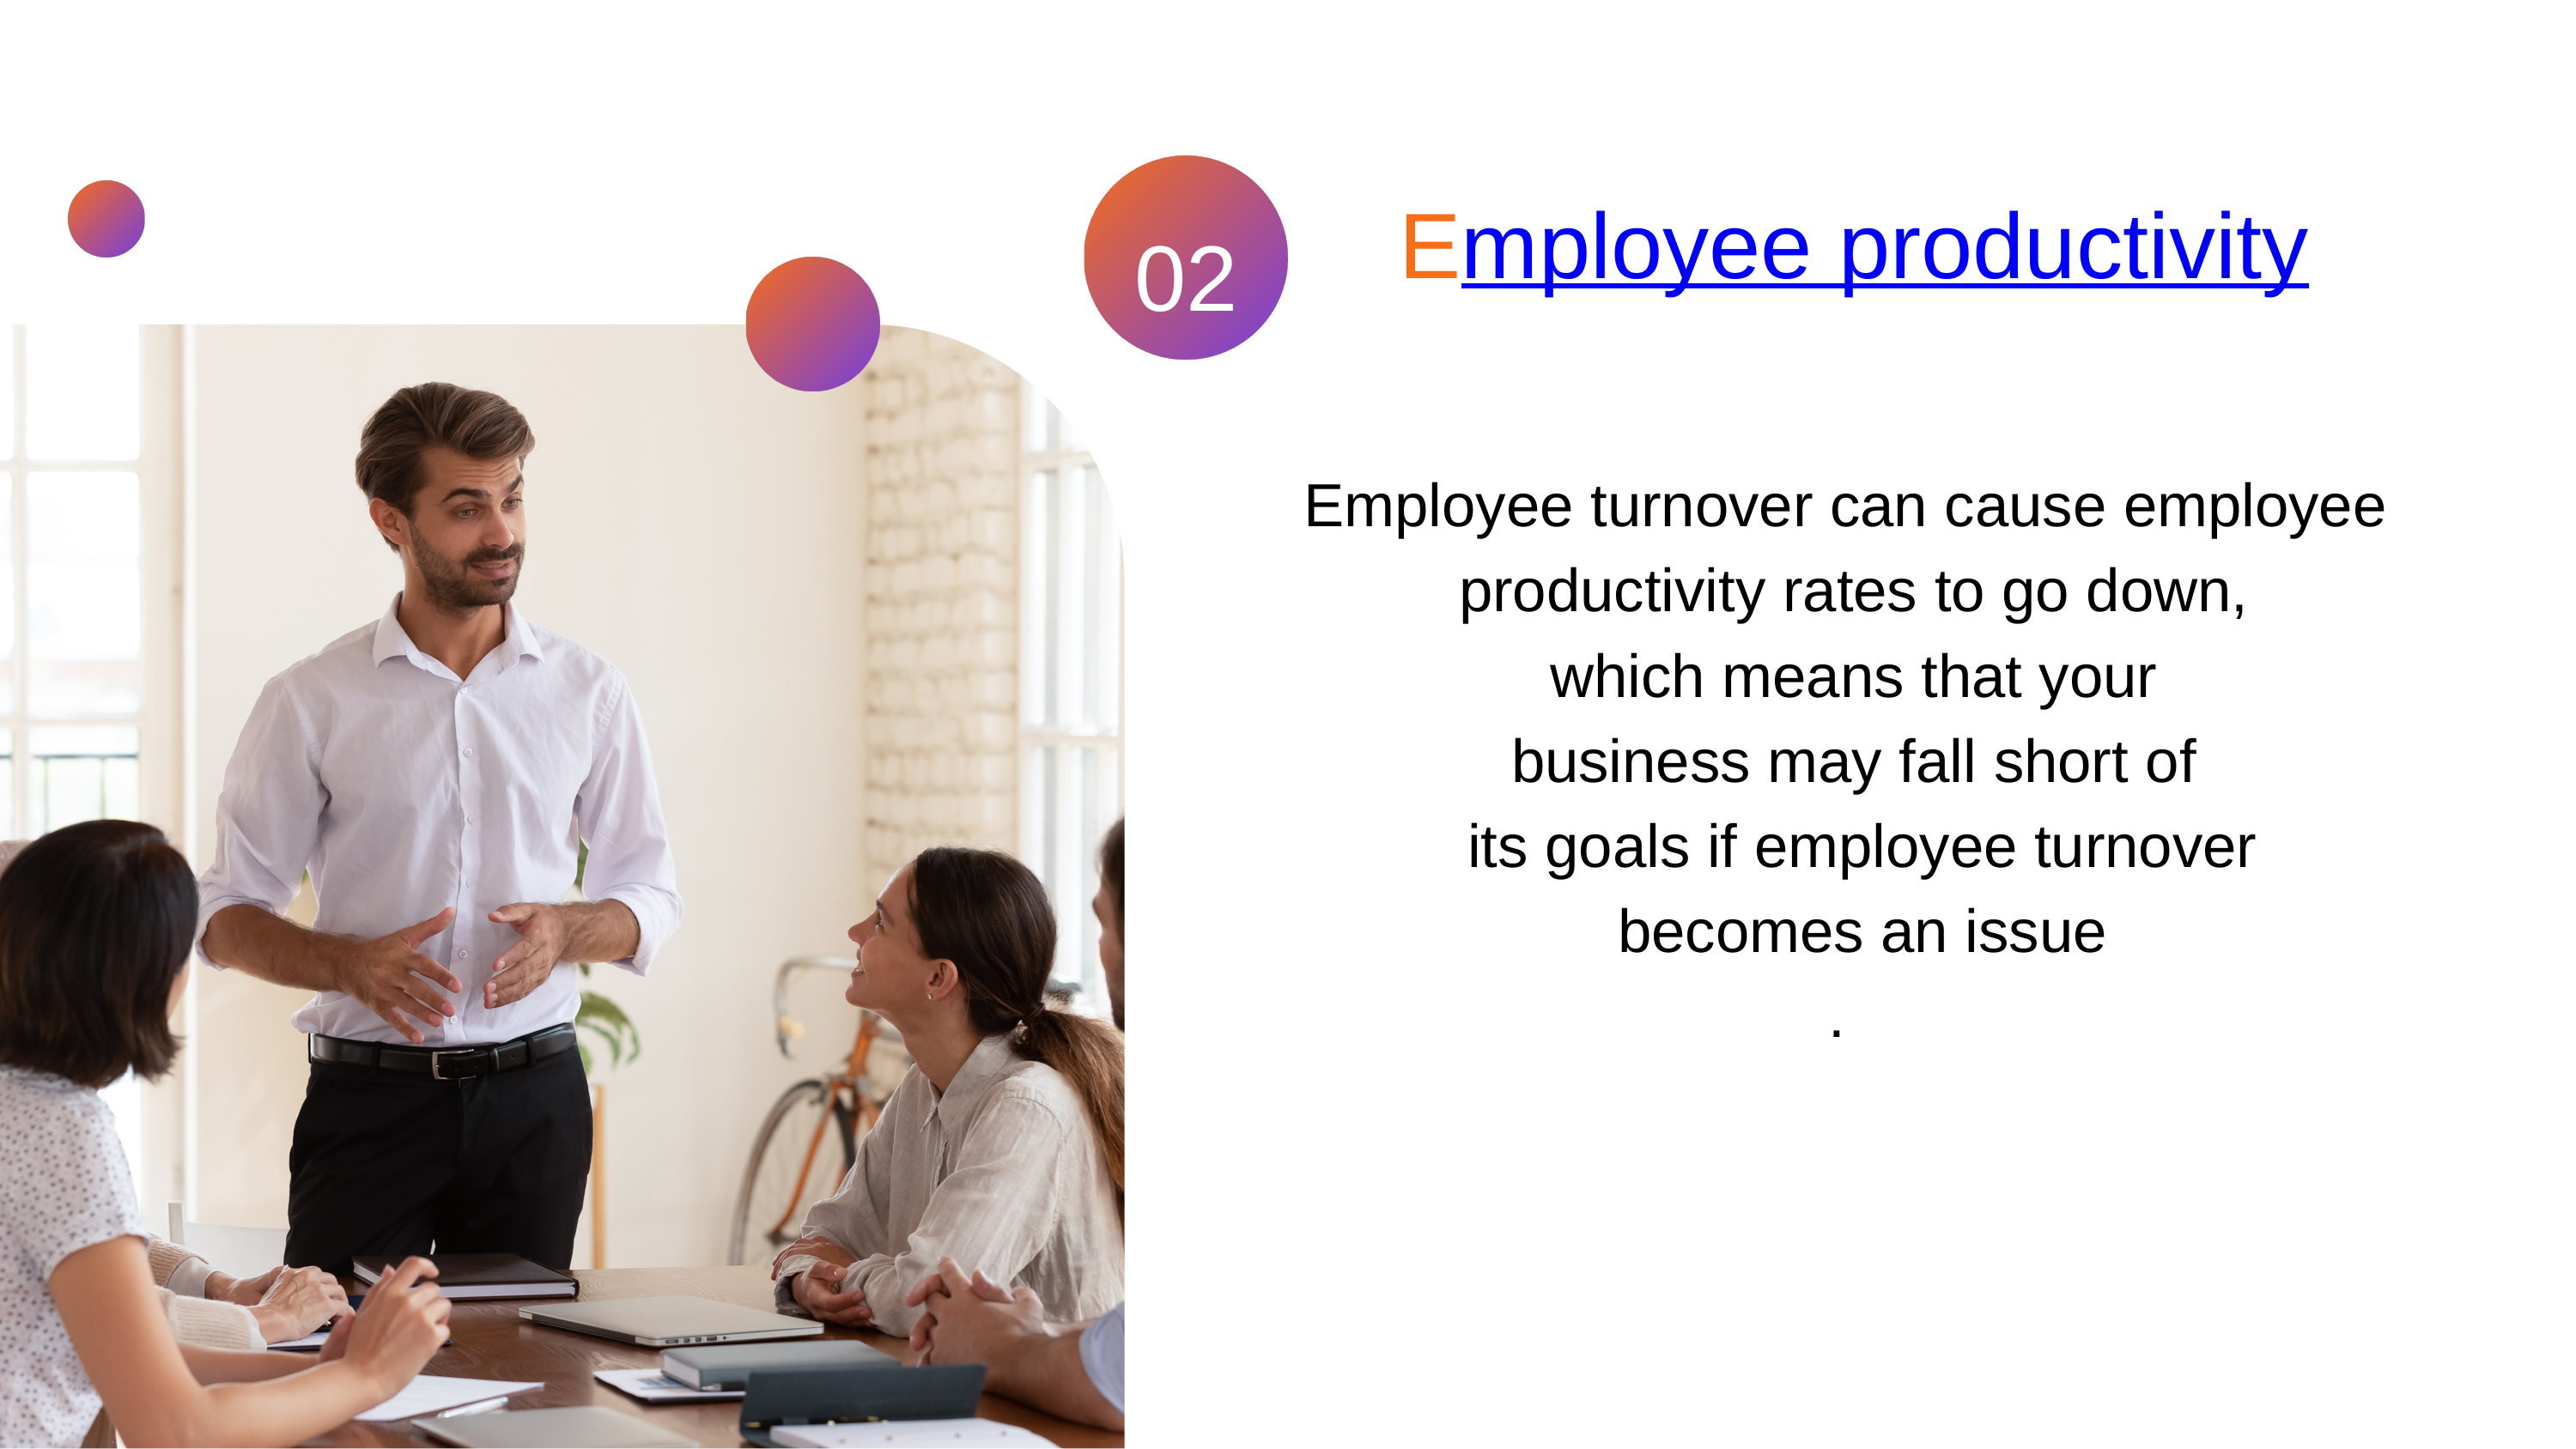

Employee productivity

02

Employee turnover can cause employee
productivity rates to go down,
 which means that your
business may fall short of
 its goals if employee turnover
 becomes an issue
.
Mission
Lorem ipsum dolor sit amet, consectetur adipiscing elit, sed do eiusmod tempor incididunt ut labore et dolore magna aliqua. Ut enim